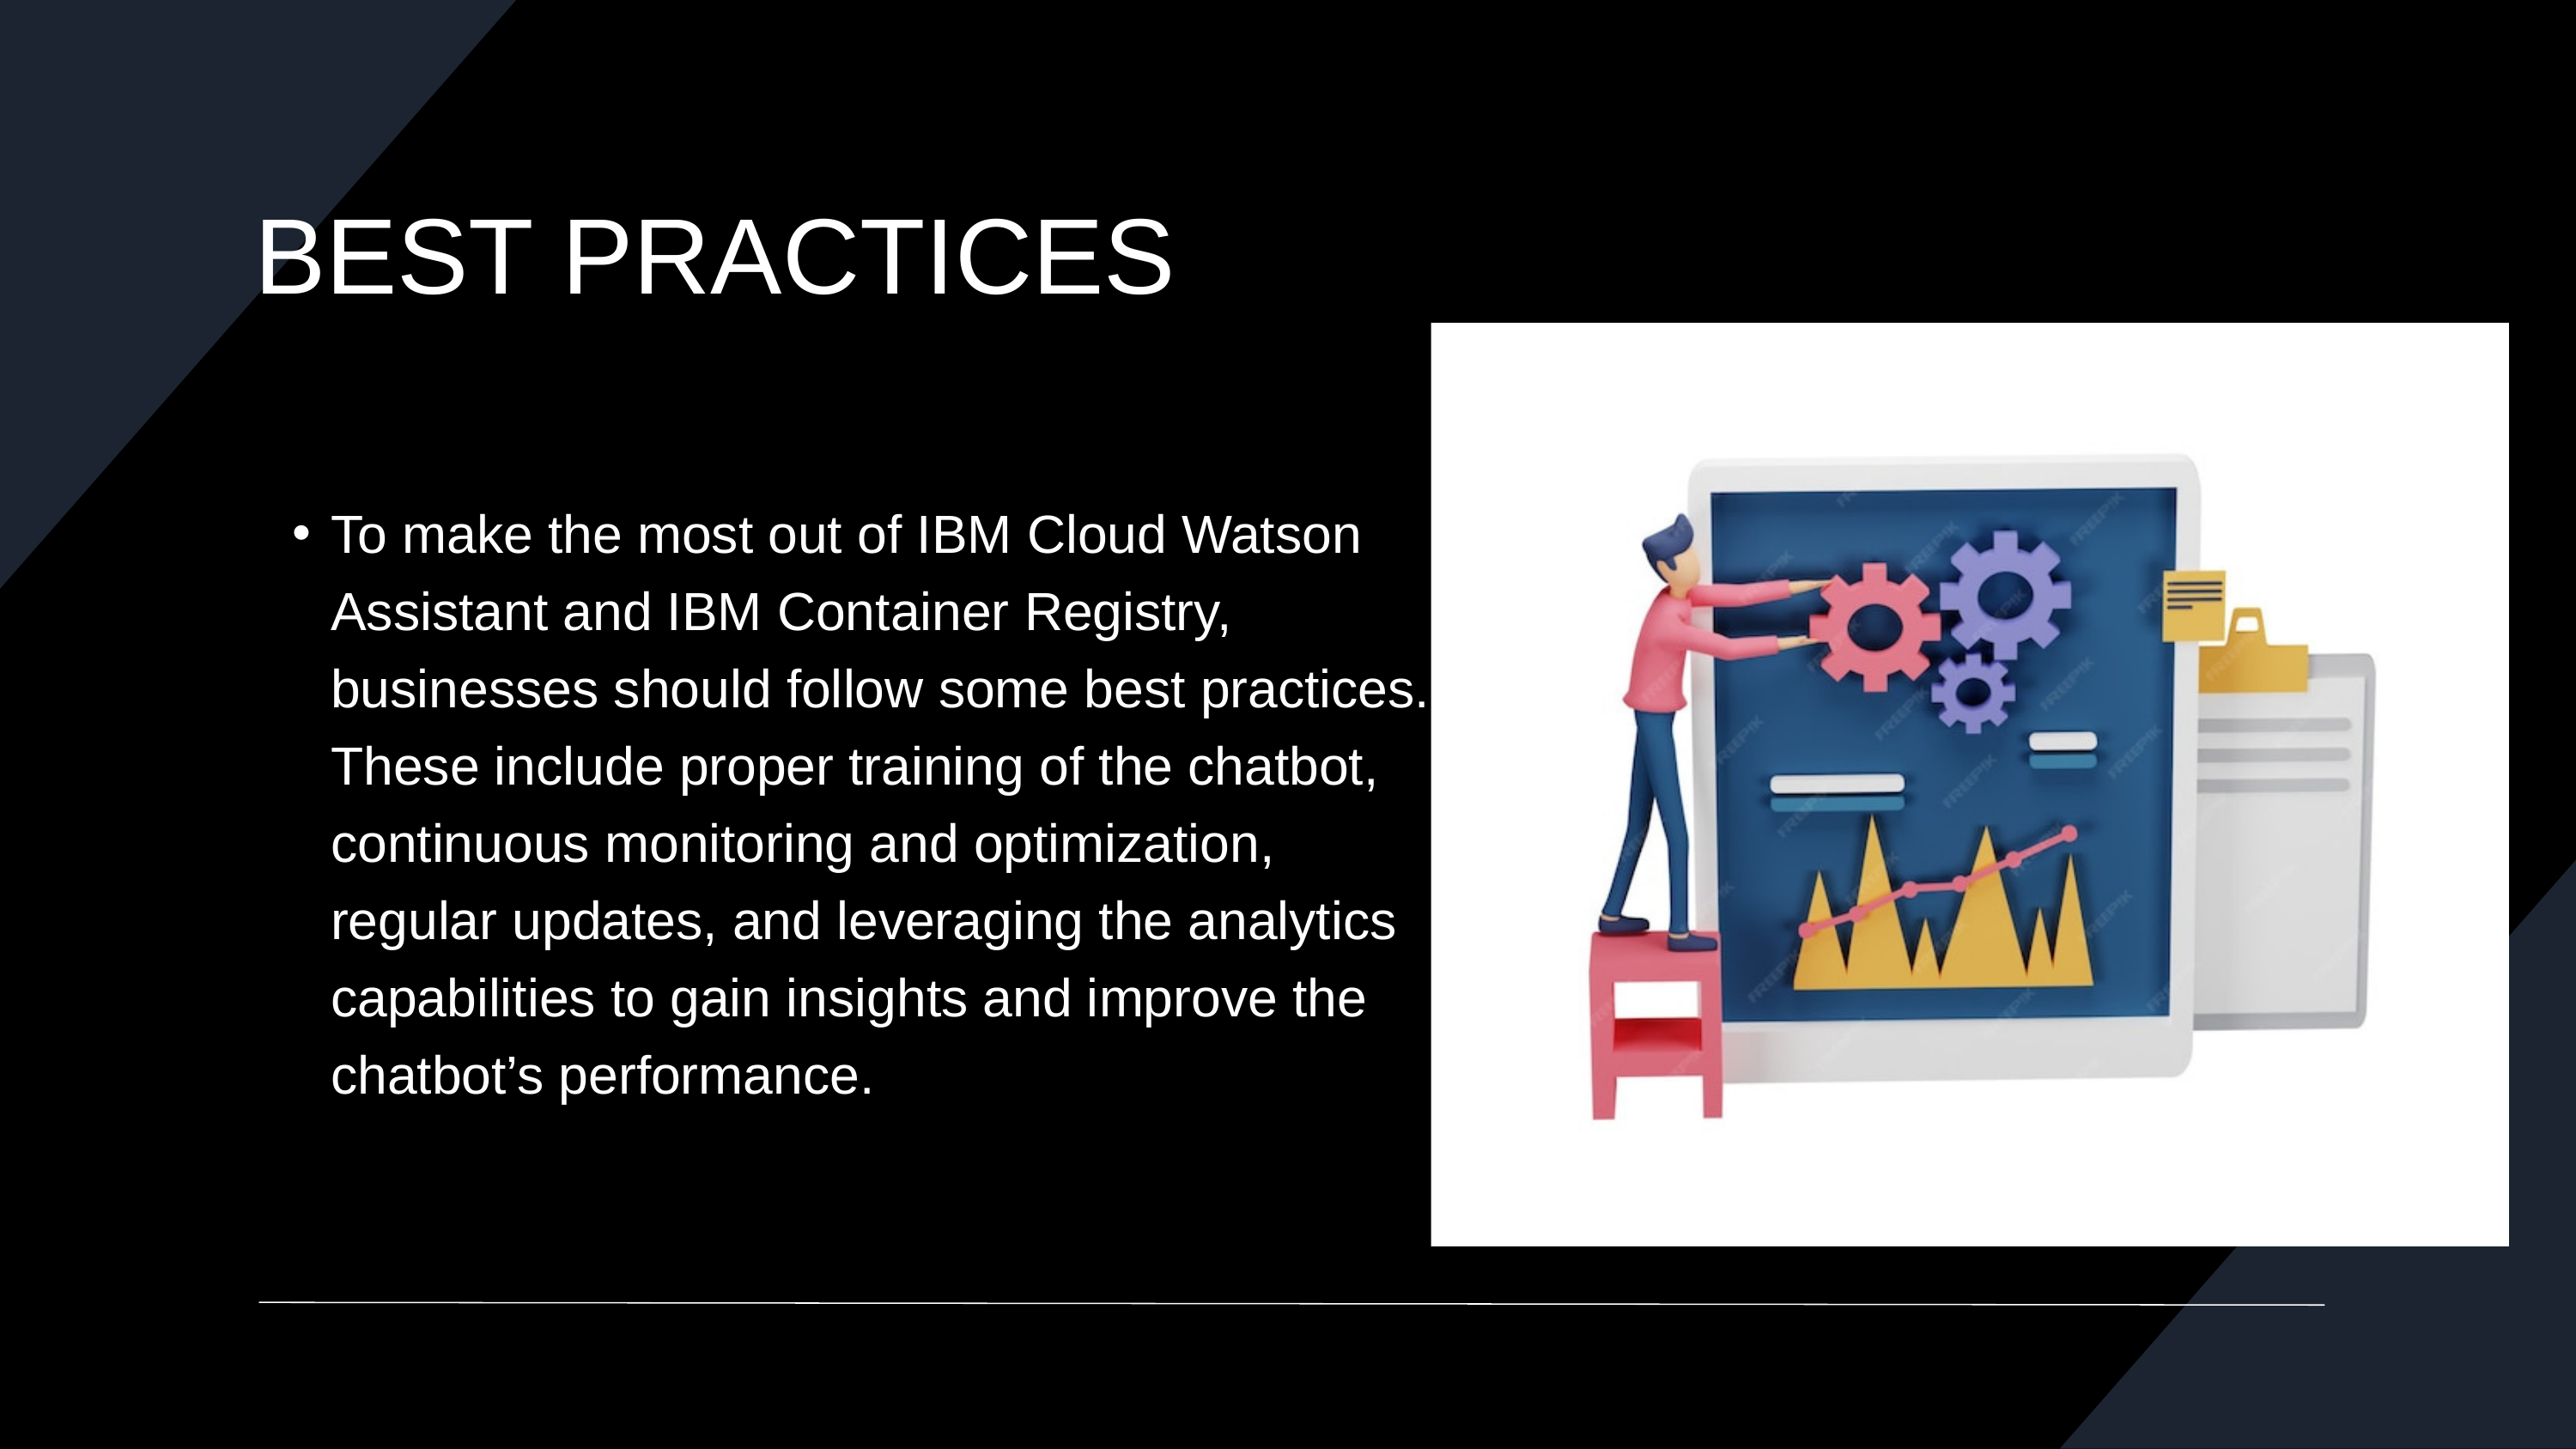

BEST PRACTICES

To make the most out of IBM Cloud Watson Assistant and IBM Container Registry, businesses should follow some best practices. These include proper training of the chatbot, continuous monitoring and optimization, regular updates, and leveraging the analytics capabilities to gain insights and improve the chatbot’s performance.